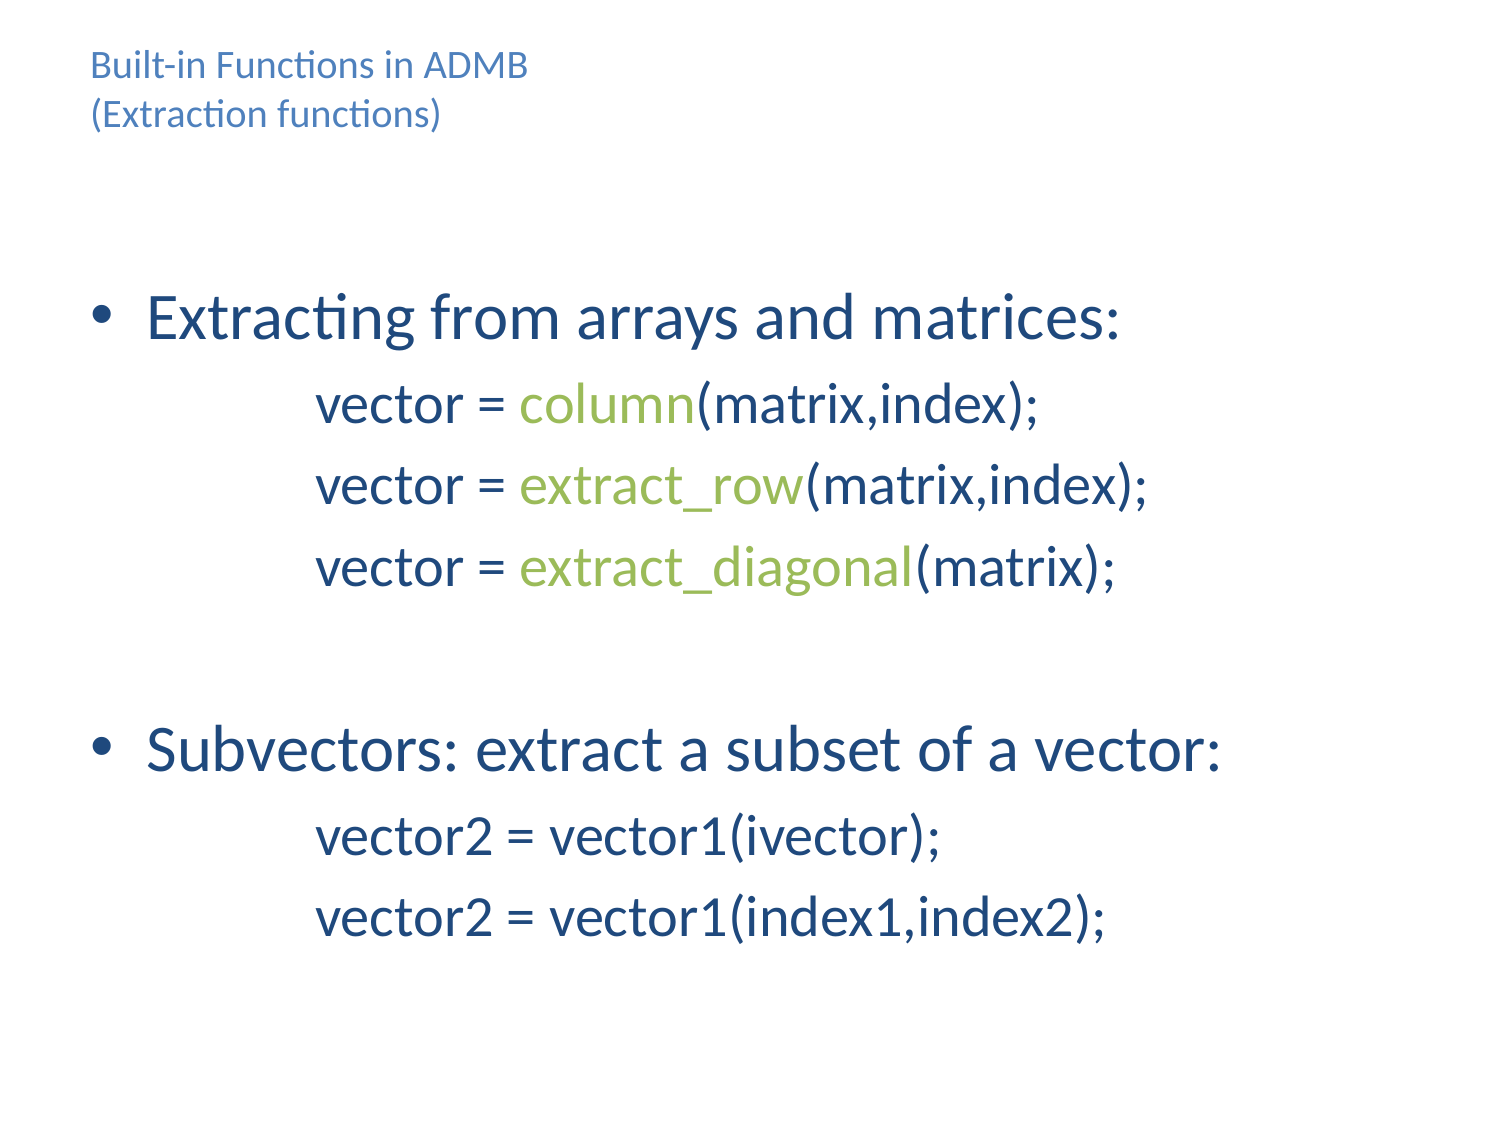

# Built-in Functions in ADMB (Extraction functions)

Extracting from arrays and matrices:
	vector = column(matrix,index);
	vector = extract_row(matrix,index);
	vector = extract_diagonal(matrix);

Subvectors: extract a subset of a vector:
	vector2 = vector1(ivector);
	vector2 = vector1(index1,index2);